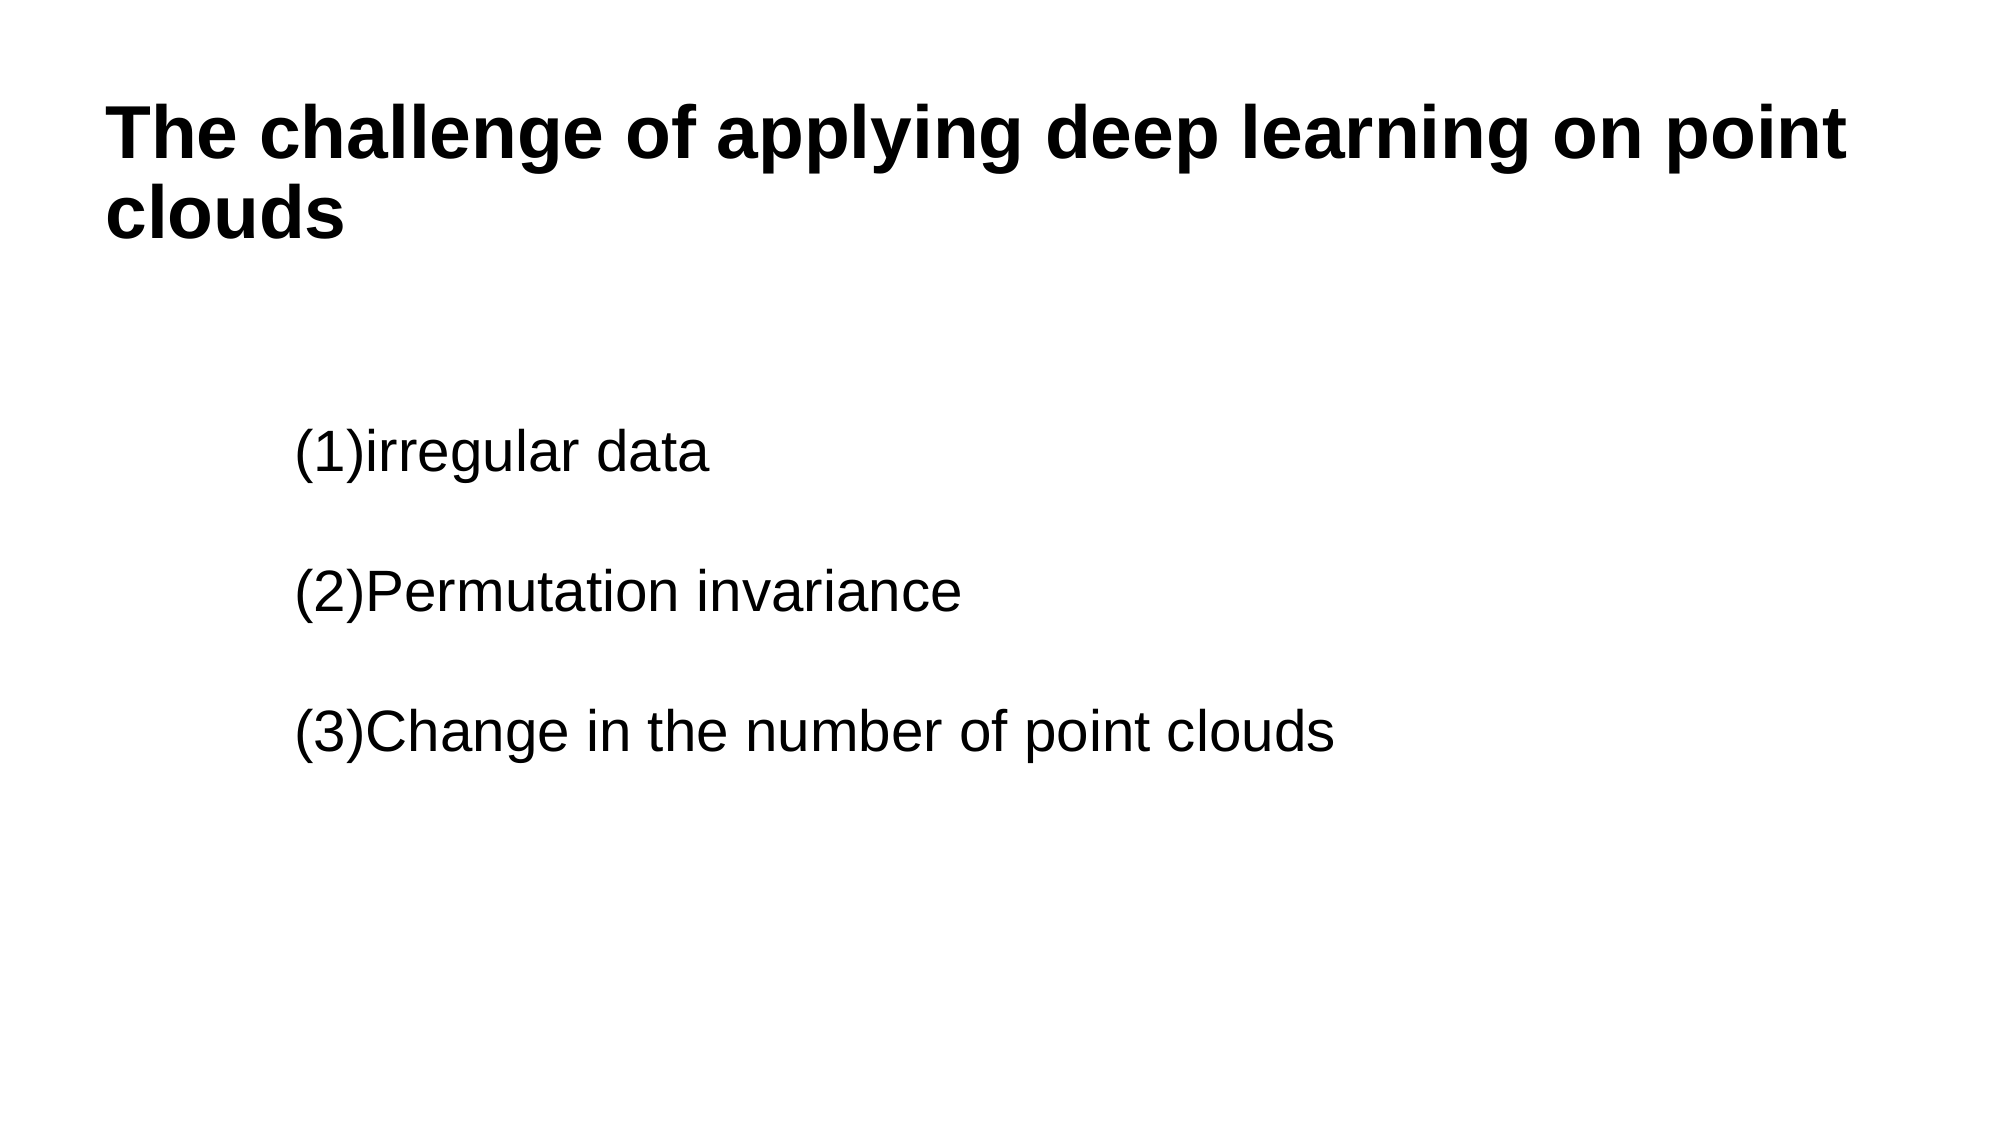

# The challenge of applying deep learning on point clouds
irregular data

(2)Permutation invariance

(3)Change in the number of point clouds